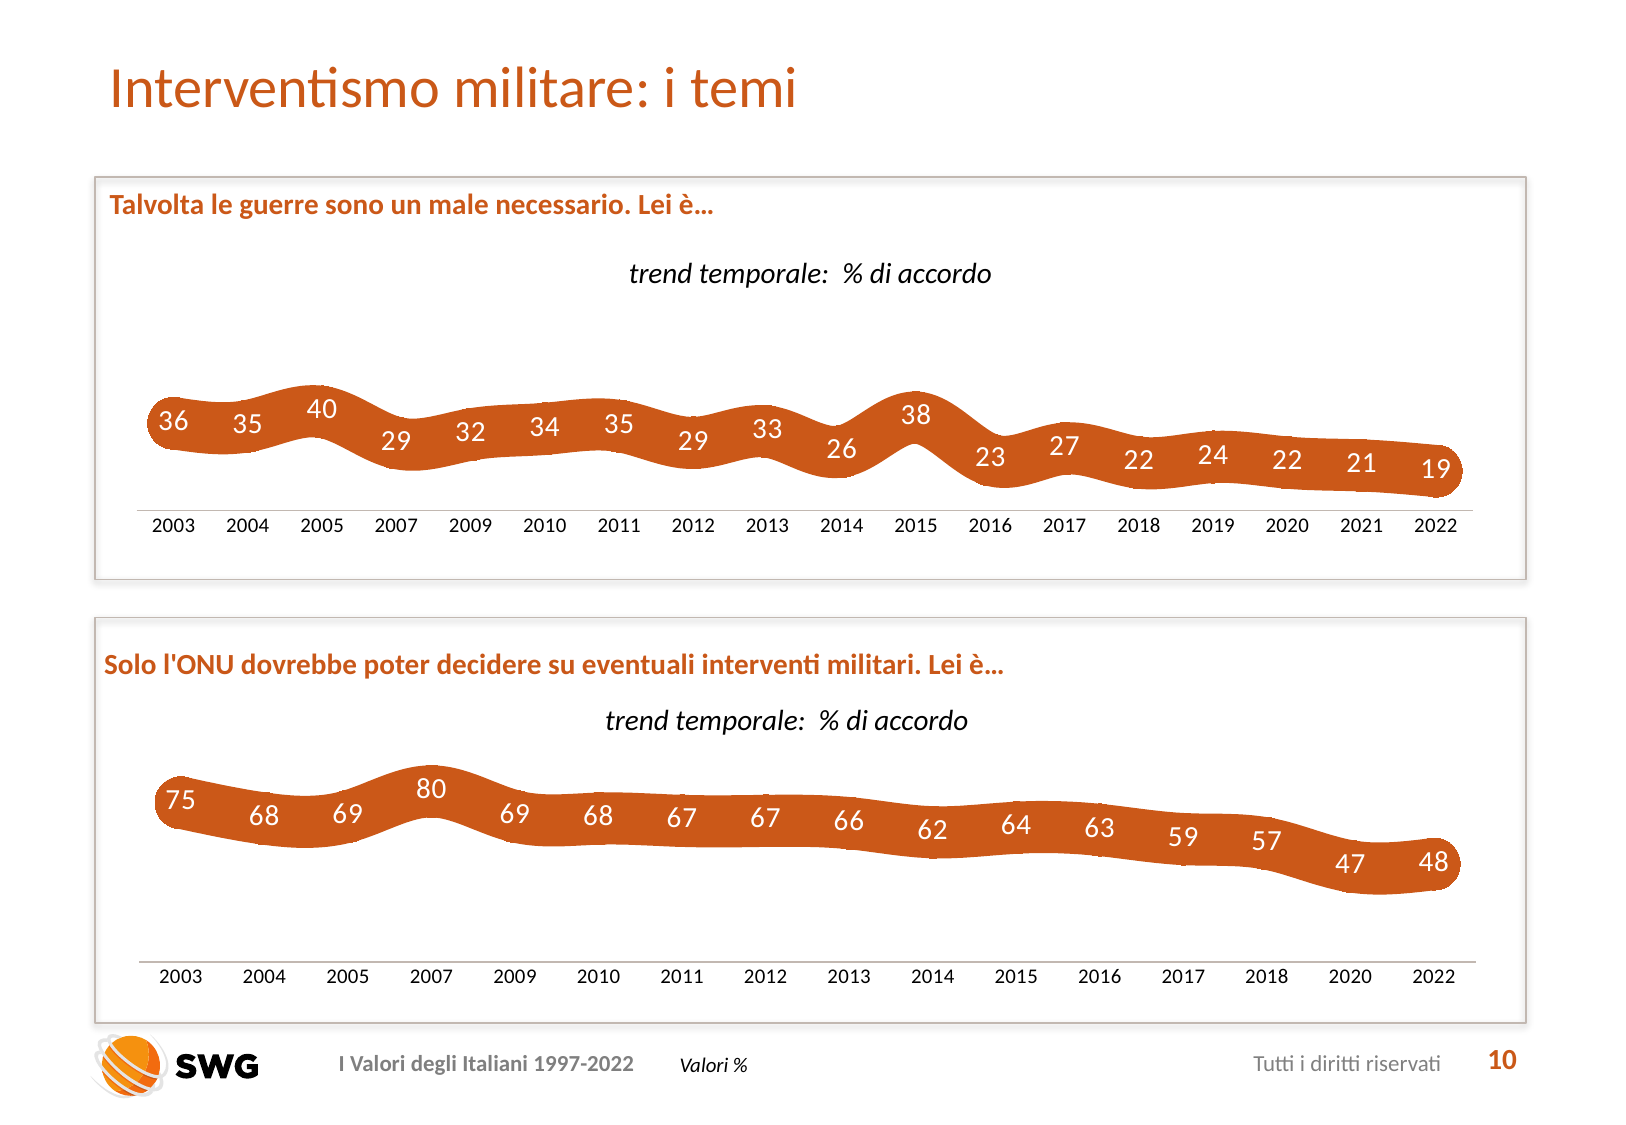

# Interventismo militare: i temi

Talvolta le guerre sono un male necessario. Lei è…
trend temporale:  % di accordo

### Chart

| Category |  |
|---|---|
| 2003 | 36.0 |
| 2004 | 35.0 |
| 2005 | 40.0 |
| 2007 | 29.0 |
| 2009 | 32.0 |
| 2010 | 34.0 |
| 2011 | 35.0 |
| 2012 | 29.0 |
| 2013 | 33.0 |
| 2014 | 26.0 |
| 2015 | 38.0 |
| 2016 | 23.0 |
| 2017 | 27.0 |
| 2018 | 22.0 |
| 2019 | 24.0 |
| 2020 | 22.0 |
| 2021 | 21.0 |
| 2022 | 19.0 |
Solo l'ONU dovrebbe poter decidere su eventuali interventi militari. Lei è…
trend temporale:  % di accordo

### Chart

| Category |  |
|---|---|
| 2003 | 75.0 |
| 2004 | 68.0 |
| 2005 | 69.0 |
| 2007 | 80.0 |
| 2009 | 69.0 |
| 2010 | 68.0 |
| 2011 | 67.0 |
| 2012 | 67.0 |
| 2013 | 66.0 |
| 2014 | 62.0 |
| 2015 | 64.0 |
| 2016 | 63.0 |
| 2017 | 59.0 |
| 2018 | 57.0 |
| 2020 | 47.0 |
| 2022 | 48.0 |
10
Valori %